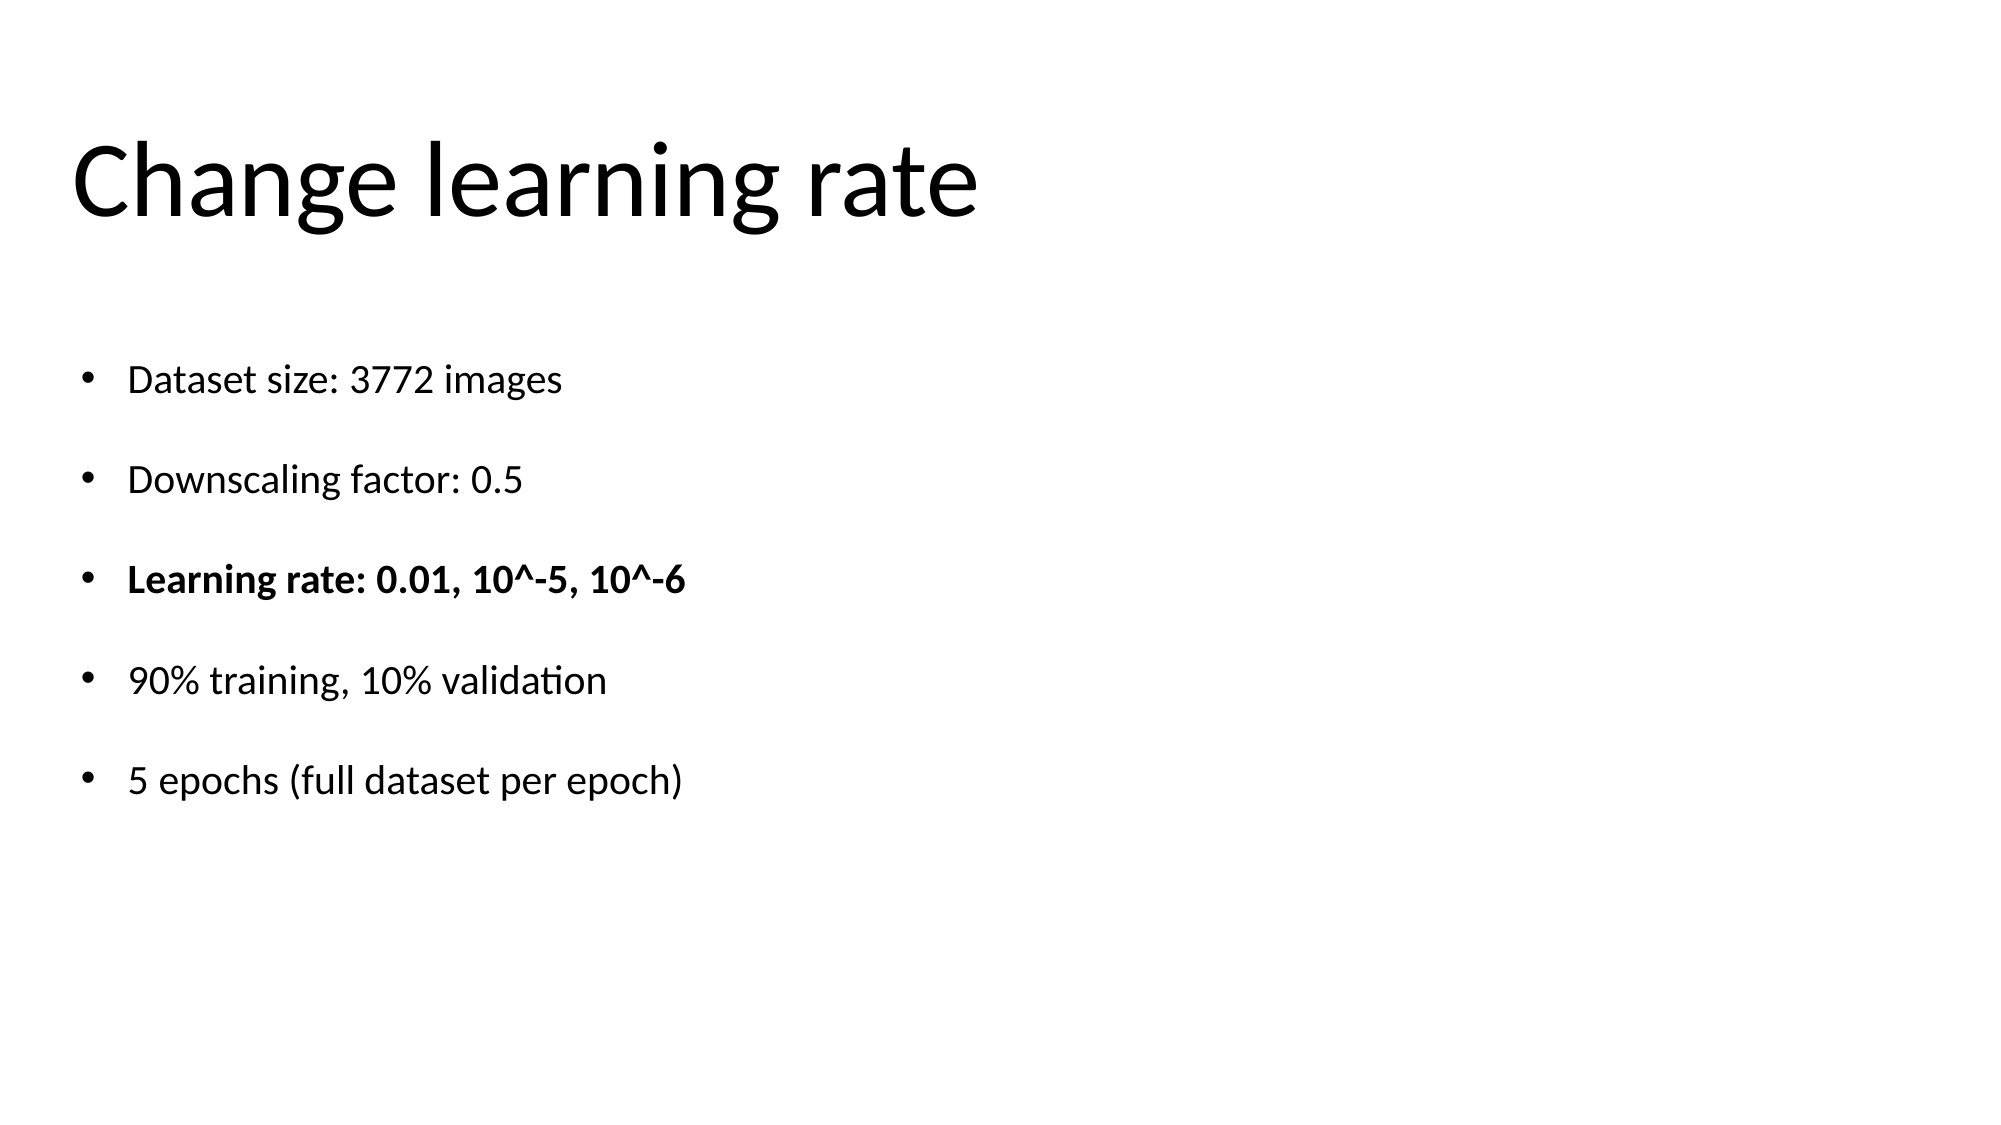

Change learning rate
Dataset size: 3772 images
Downscaling factor: 0.5
Learning rate: 0.01, 10^-5, 10^-6
90% training, 10% validation
5 epochs (full dataset per epoch)